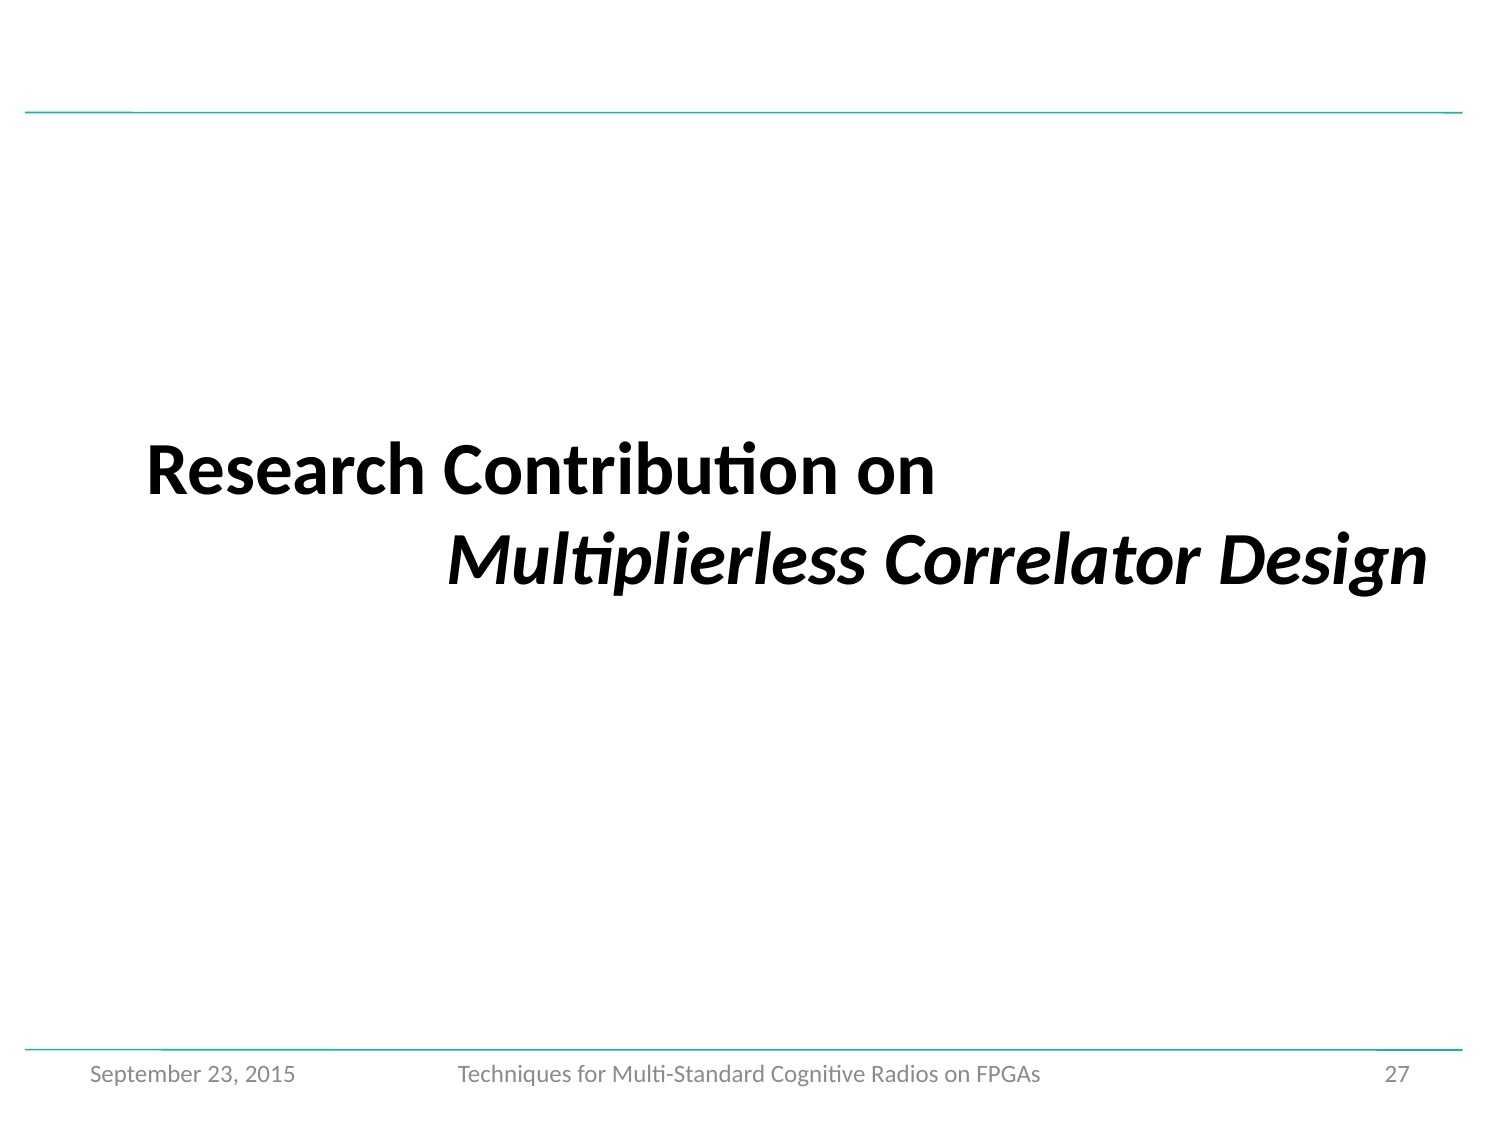

Research Contribution on
		Multiplierless Correlator Design
September 23, 2015
Techniques for Multi-Standard Cognitive Radios on FPGAs
27